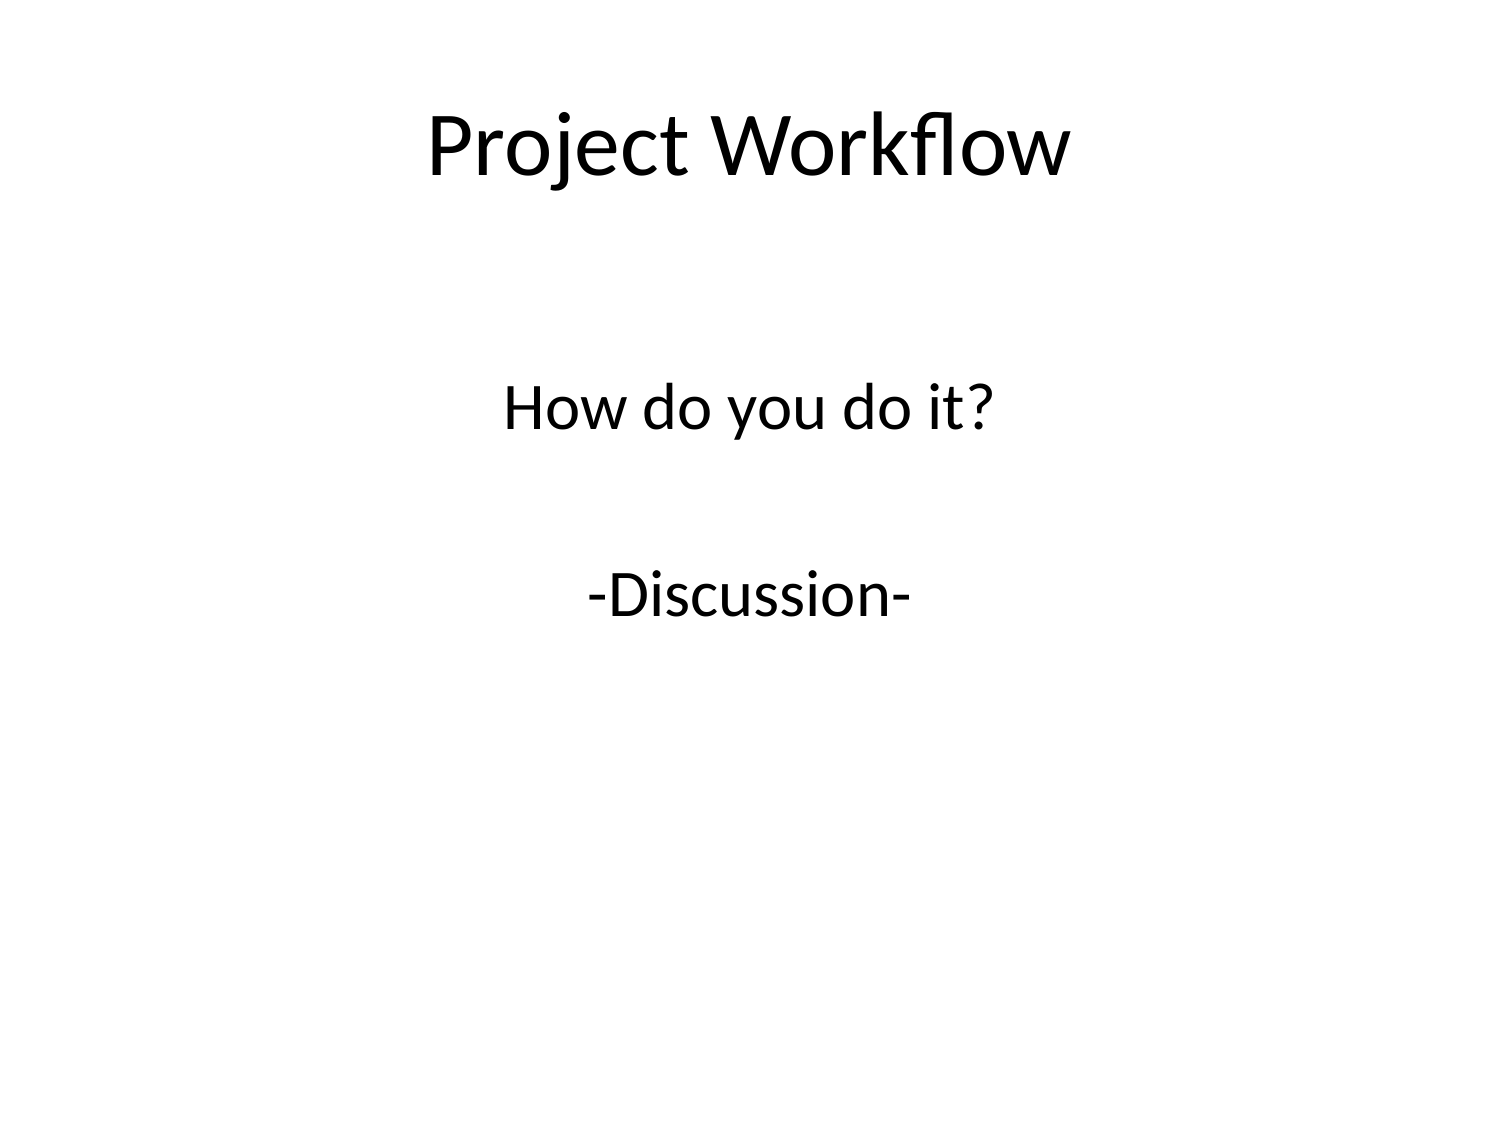

# Project Workflow

How do you do it?

-Discussion-